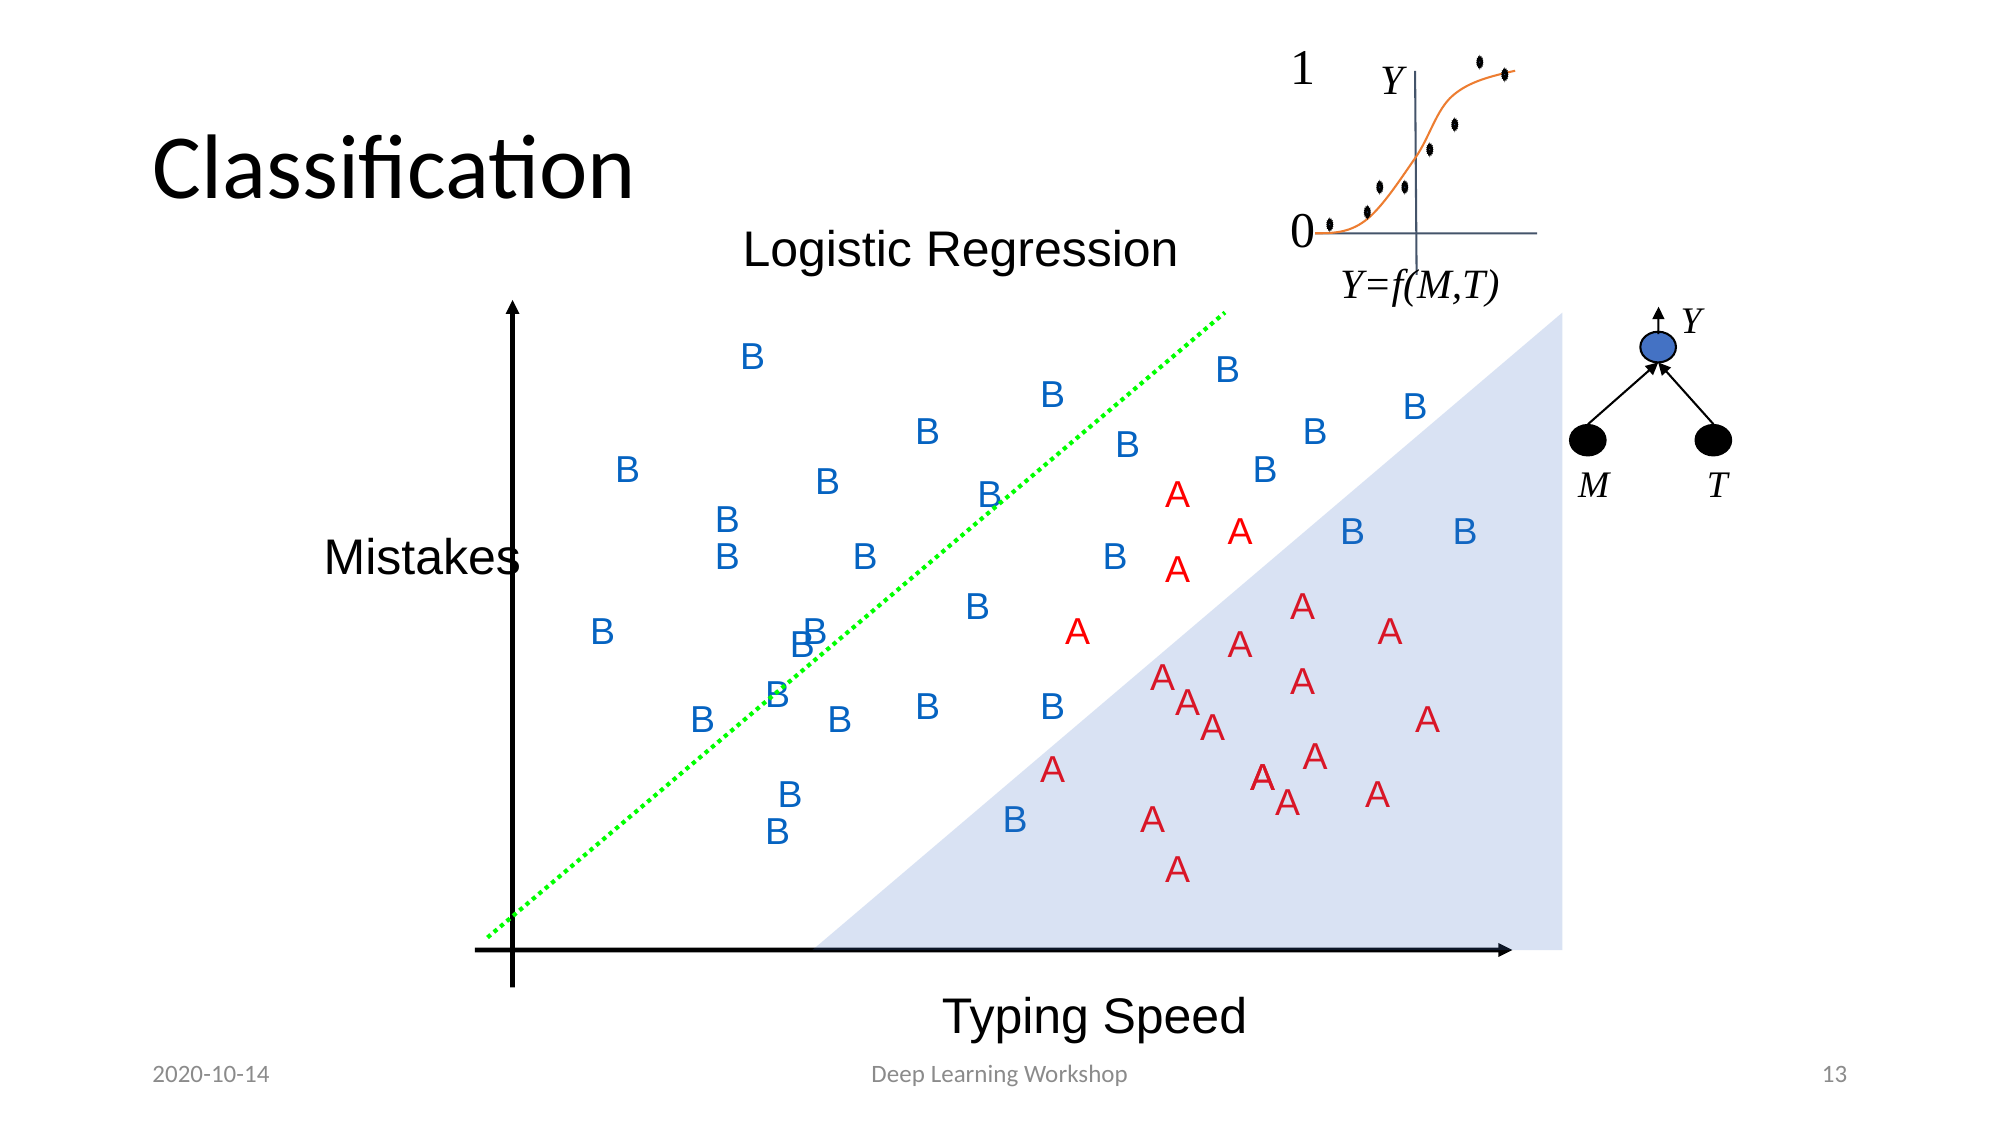

1
Y

# Classification

0

Logistic Regression

Y=f(M,T)

Y

B

B
B
B
B
B
B

B
B
B
M
T
B
A
B
B
B
A
Mistakes
B
B
B
A
B
A
B
B
A
A
B
A
A
A
B
A
B
B
B
B
A
A
A
A
A
A
B
A
A
B
A
B
A

Typing Speed

2020-10-14
Deep Learning Workshop
13